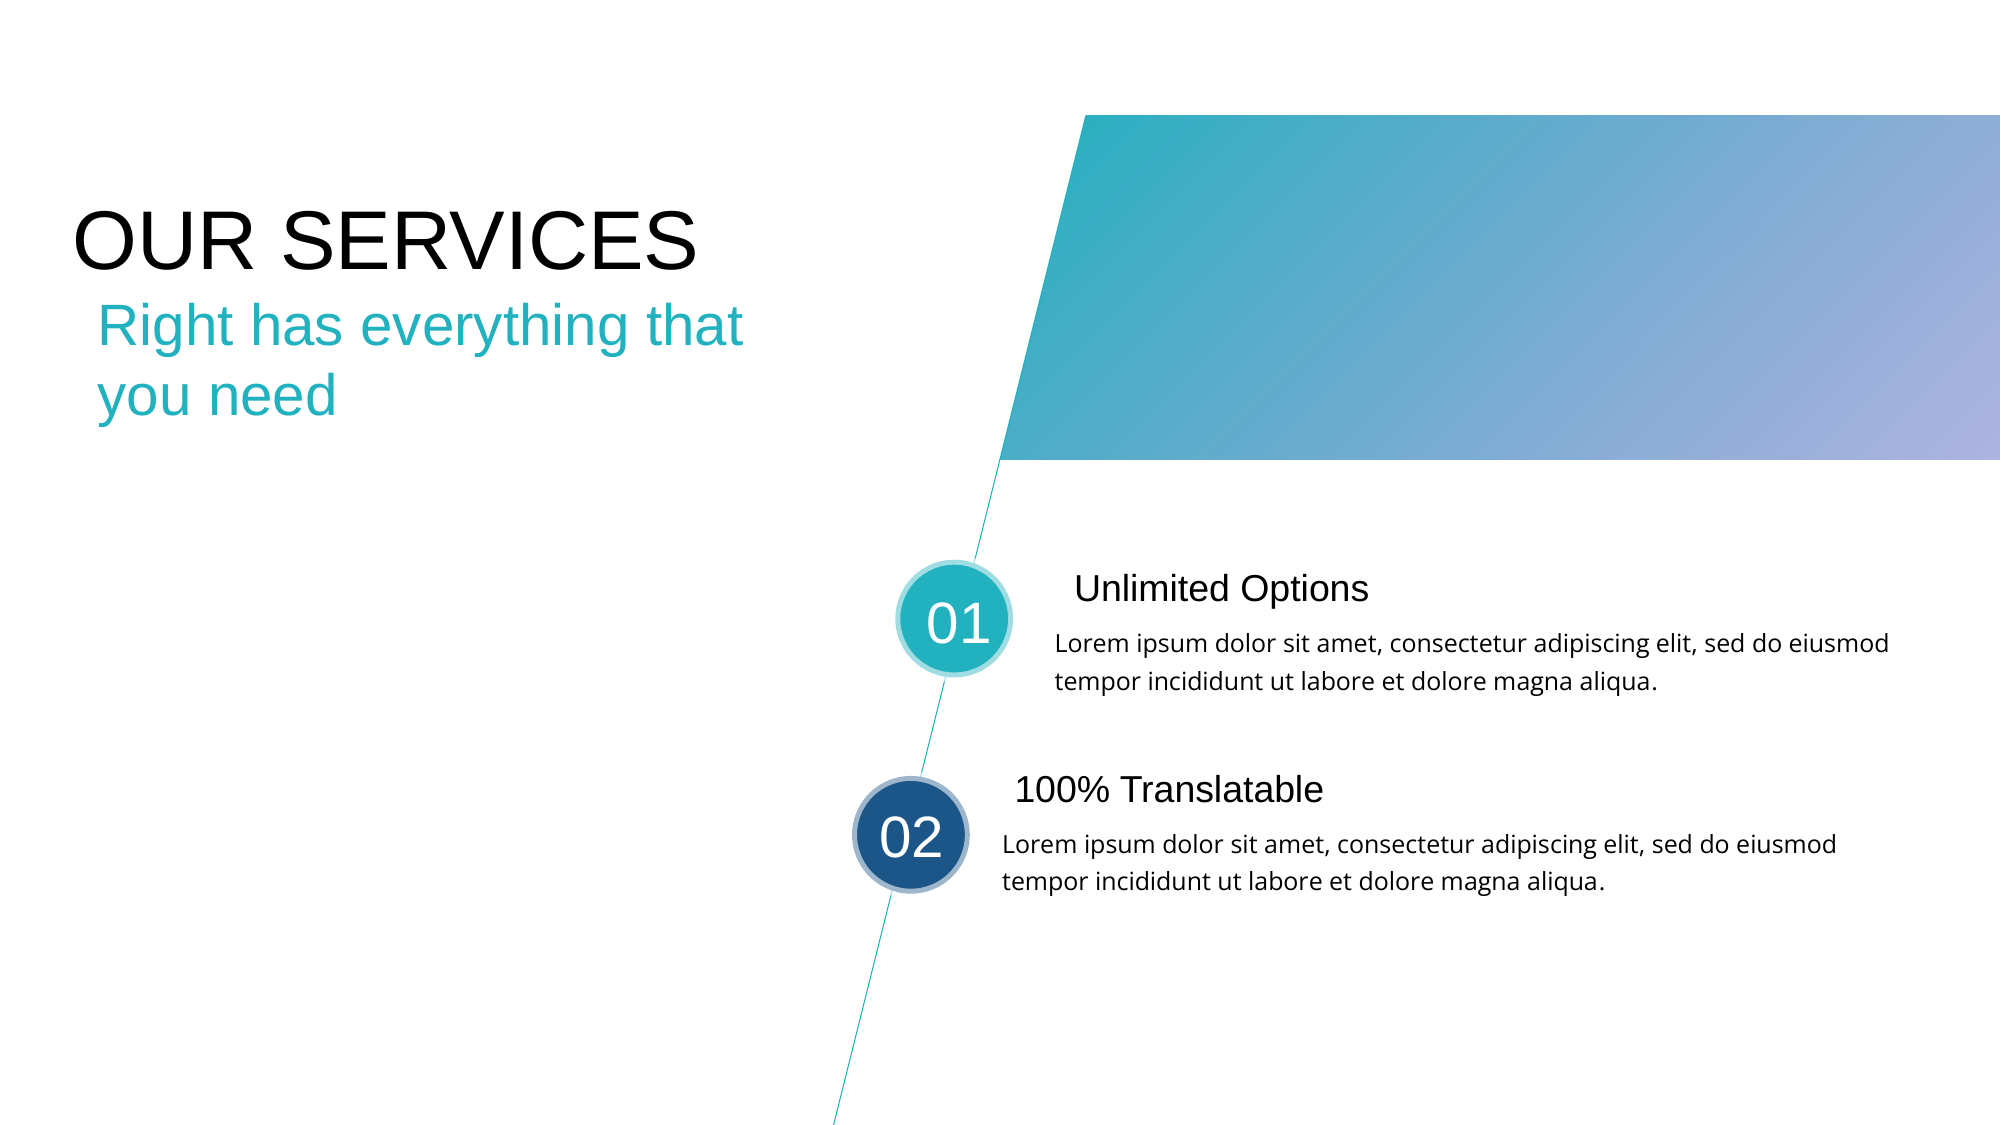

OUR SERVICES
Right has everything that you need

01

Unlimited Options
Lorem ipsum dolor sit amet, consectetur adipiscing elit, sed do eiusmod tempor incididunt ut labore et dolore magna aliqua.
Lorem ipsum dolor sit amet, consectetur adipiscing elit, sed do eiusmod tempor incididunt ut labore et dolore magna aliqua.
100% Translatable
Lorem ipsum dolor sit amet, consectetur adipiscing elit, sed do eiusmod tempor incididunt ut labore et dolore magna aliqua.

02